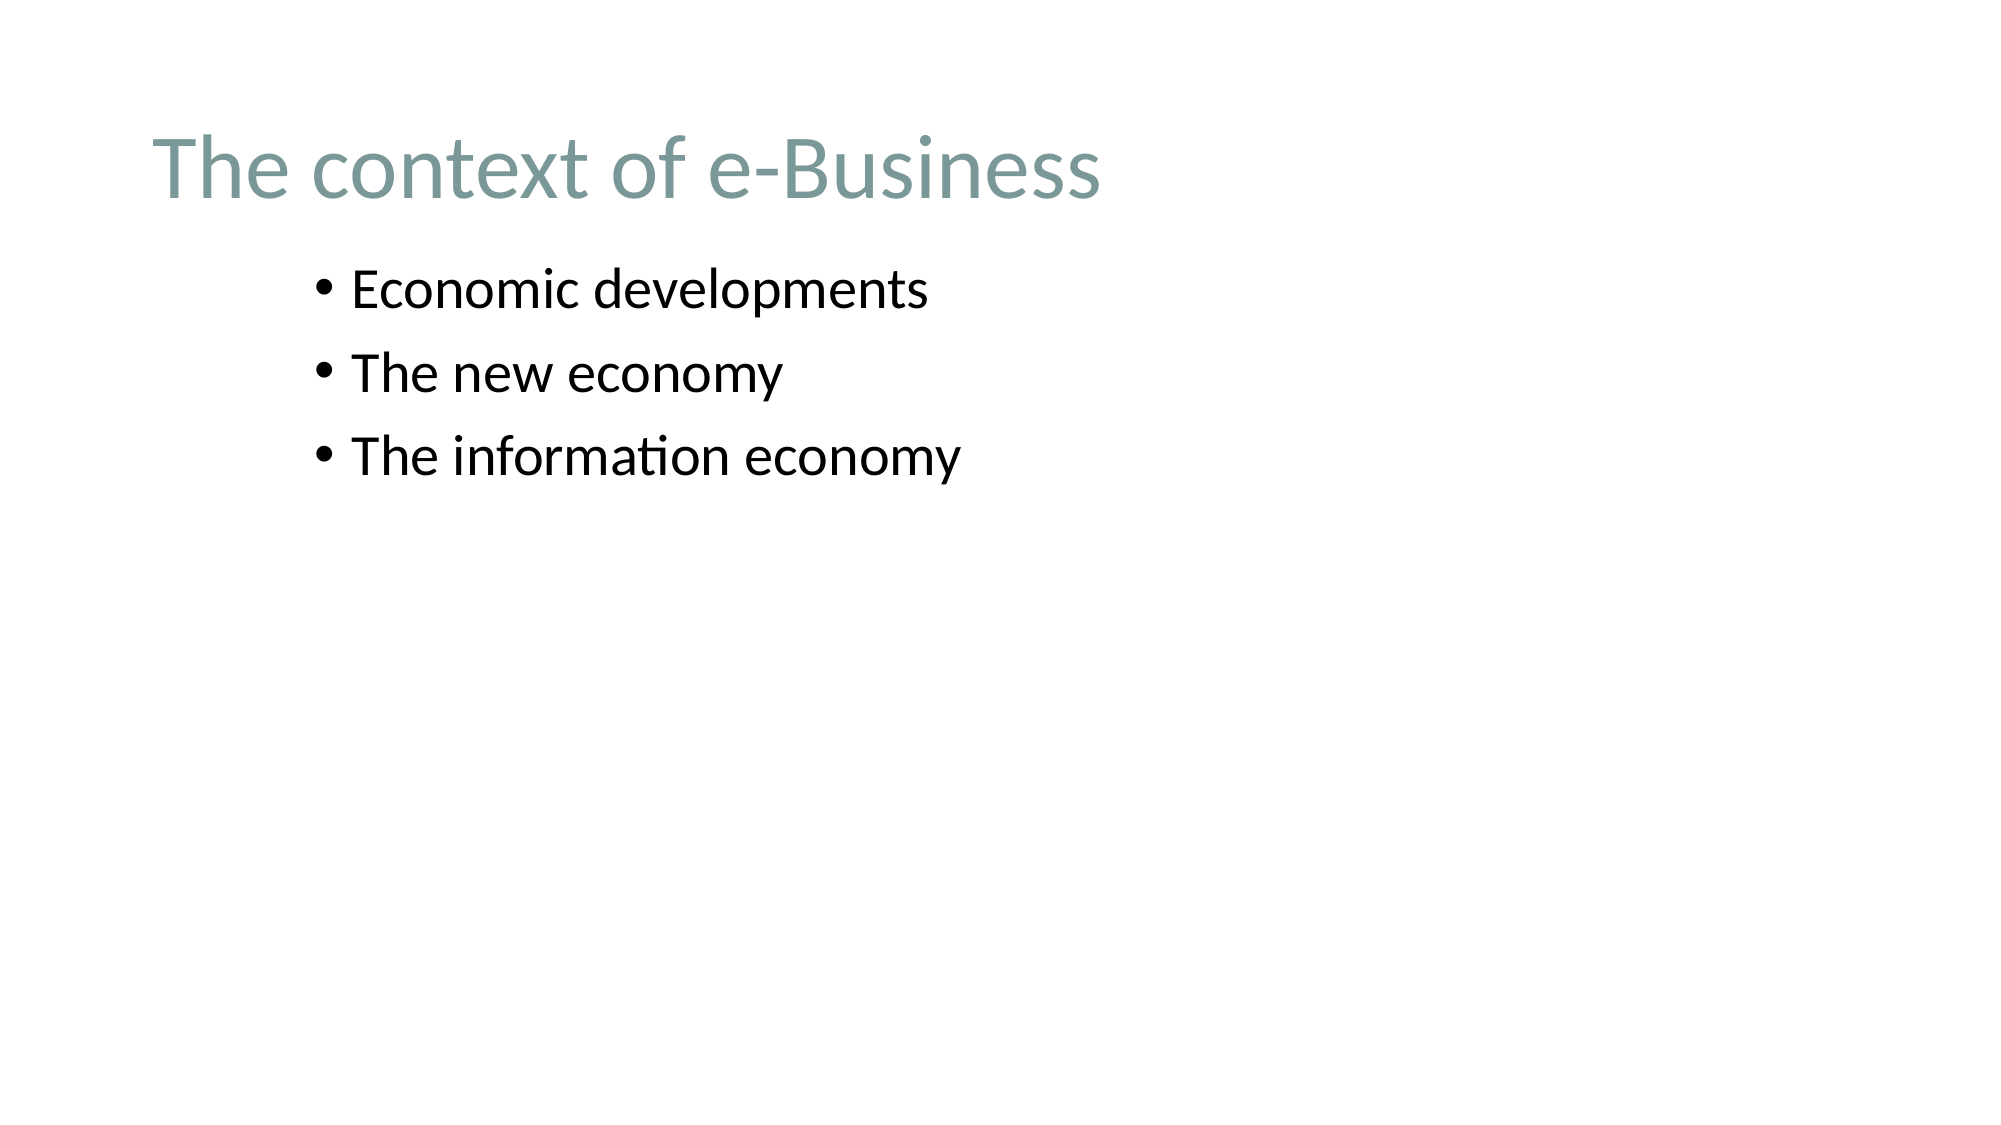

# The context of e-Business
Economic developments
The new economy
The information economy